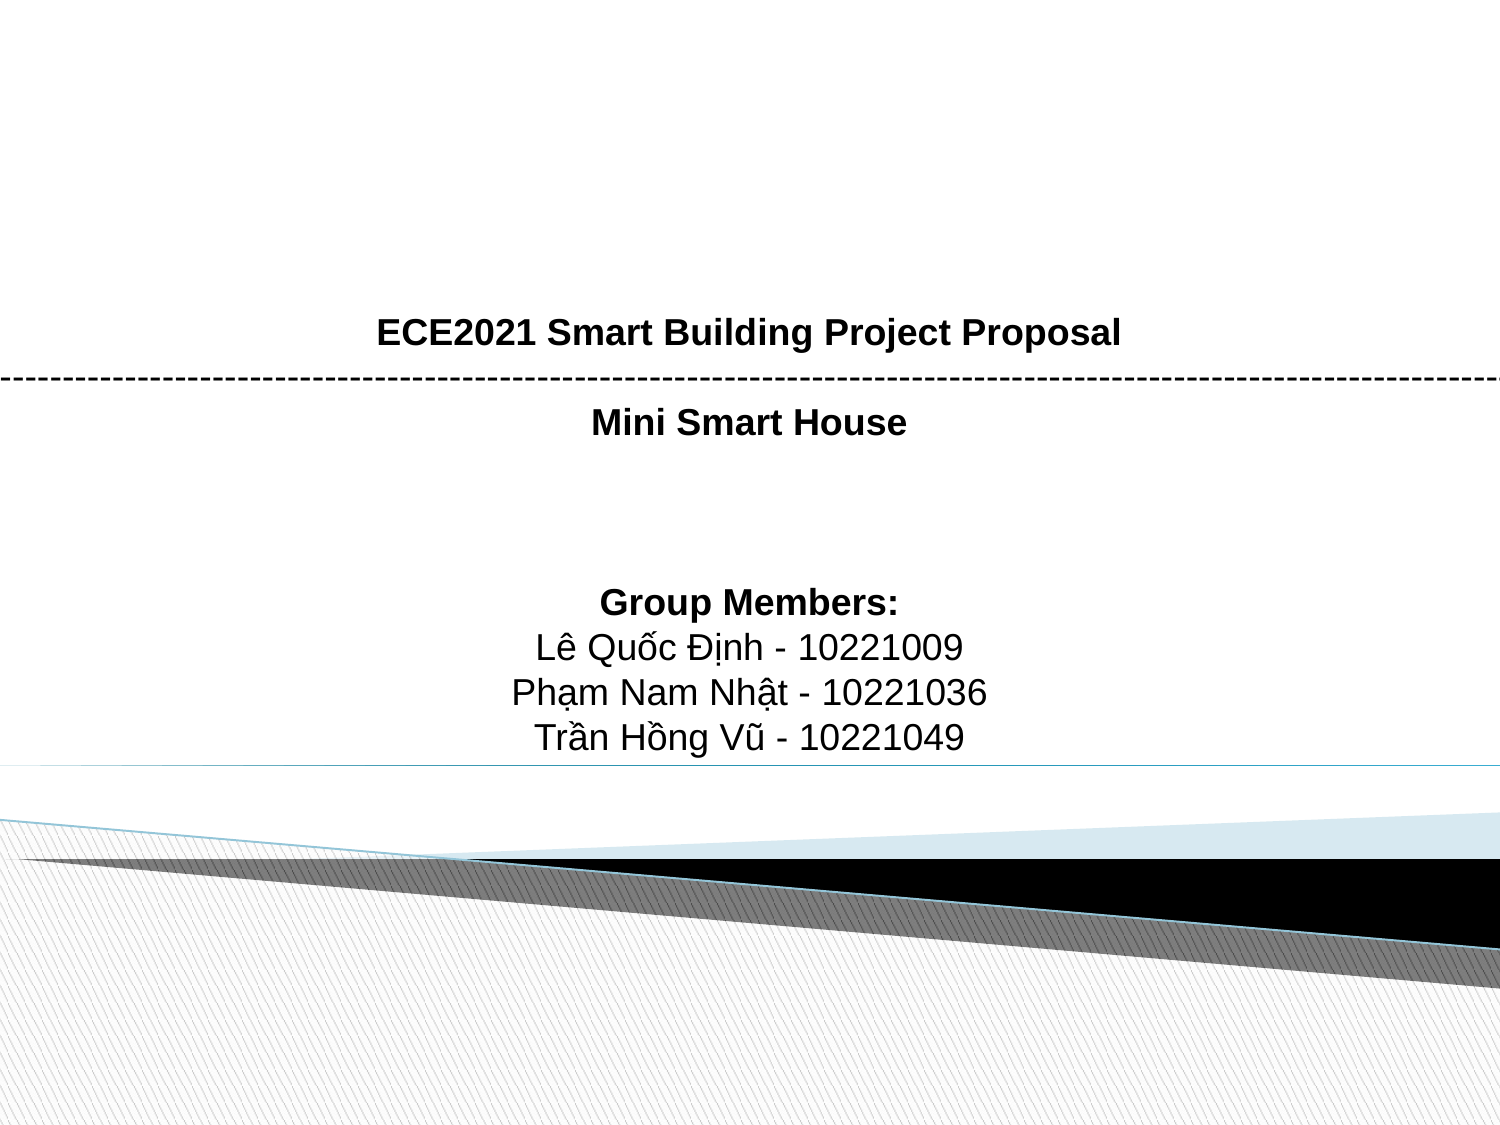

ECE2021 Smart Building Project Proposal
----------------------------------------------------------------------------------------------------------------------------
Mini Smart House

Group Members:
Lê Quốc Định - 10221009
Phạm Nam Nhật - 10221036
Trần Hồng Vũ - 10221049